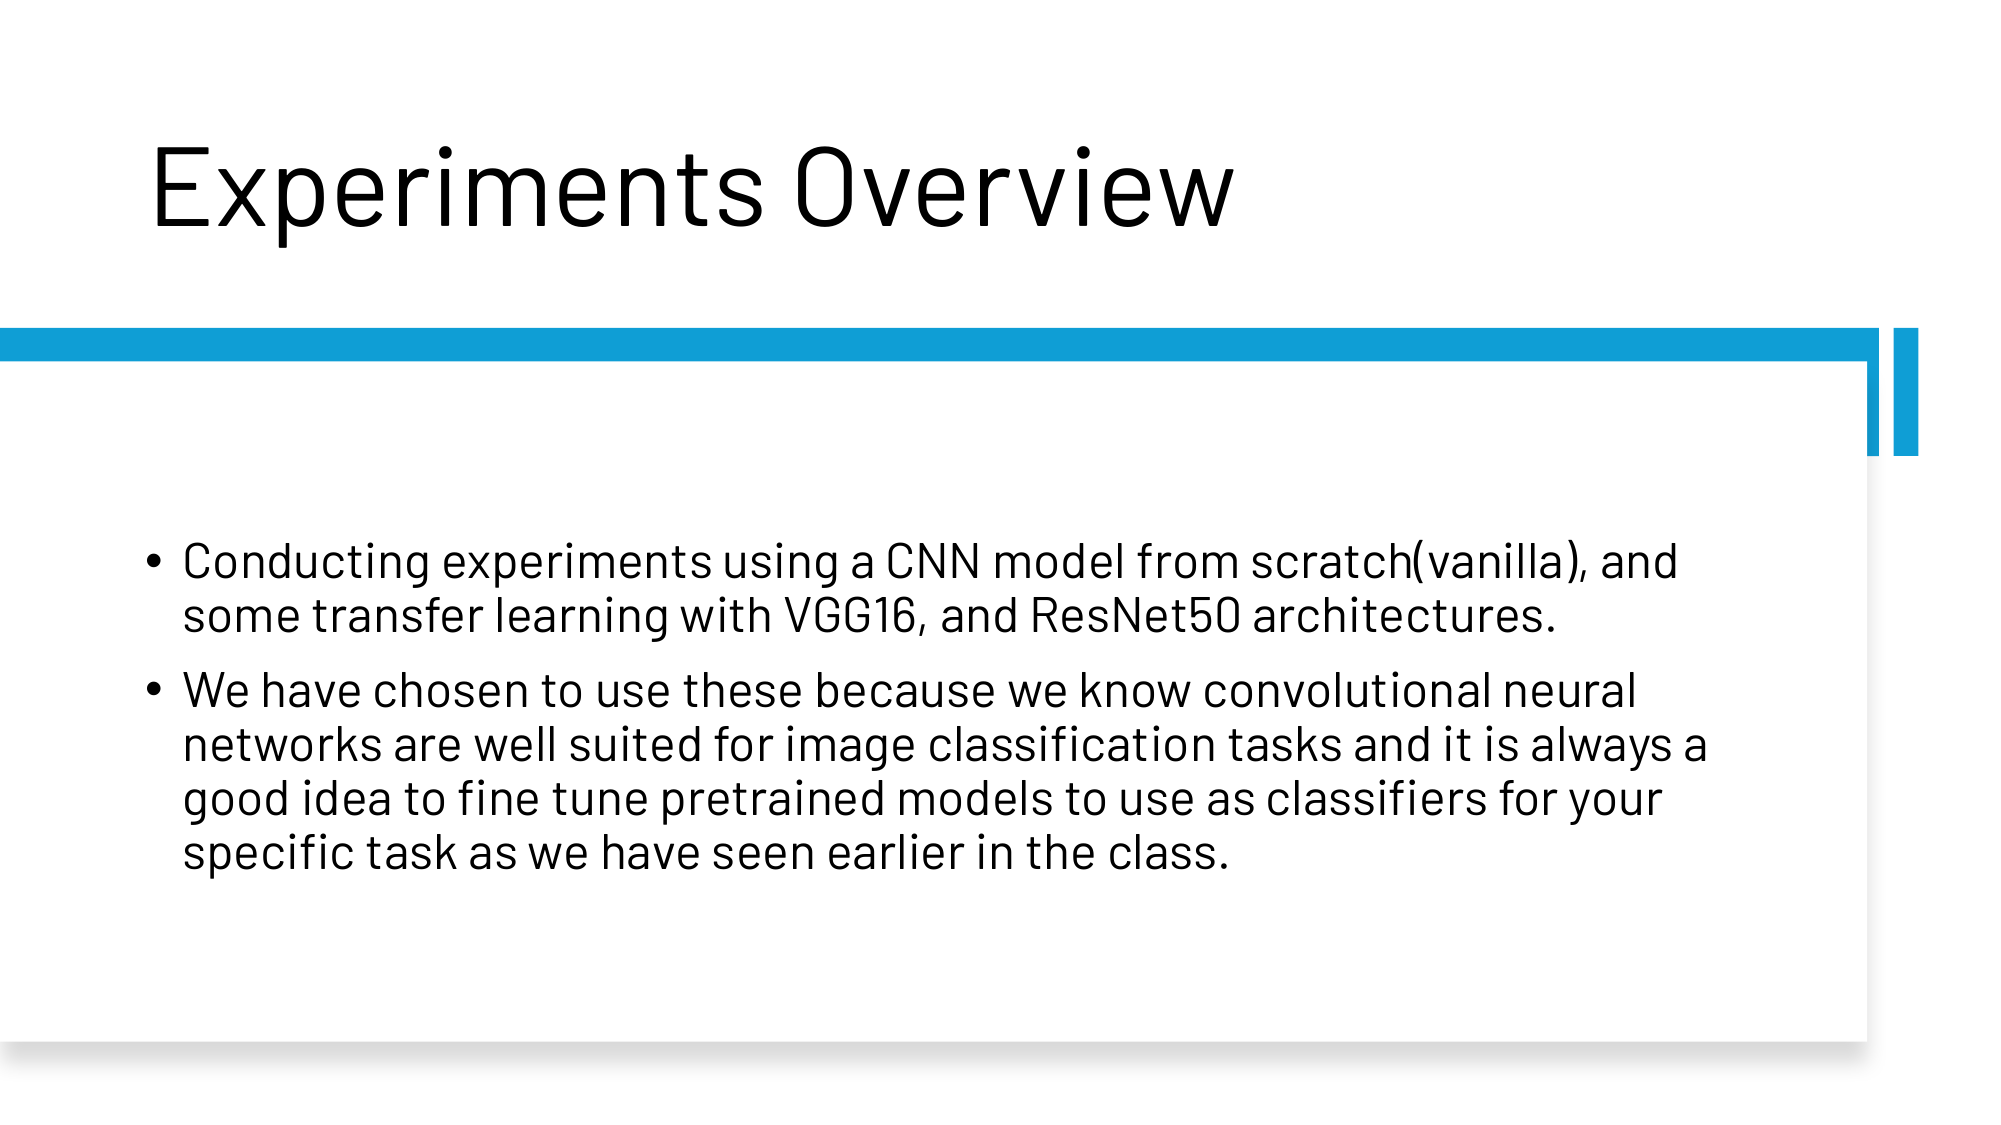

# Experiments Overview

Conducting experiments using a CNN model from scratch(vanilla), and some transfer learning with VGG16, and ResNet50 architectures.
We have chosen to use these because we know convolutional neural networks are well suited for image classification tasks and it is always a good idea to fine tune pretrained models to use as classifiers for your specific task as we have seen earlier in the class.